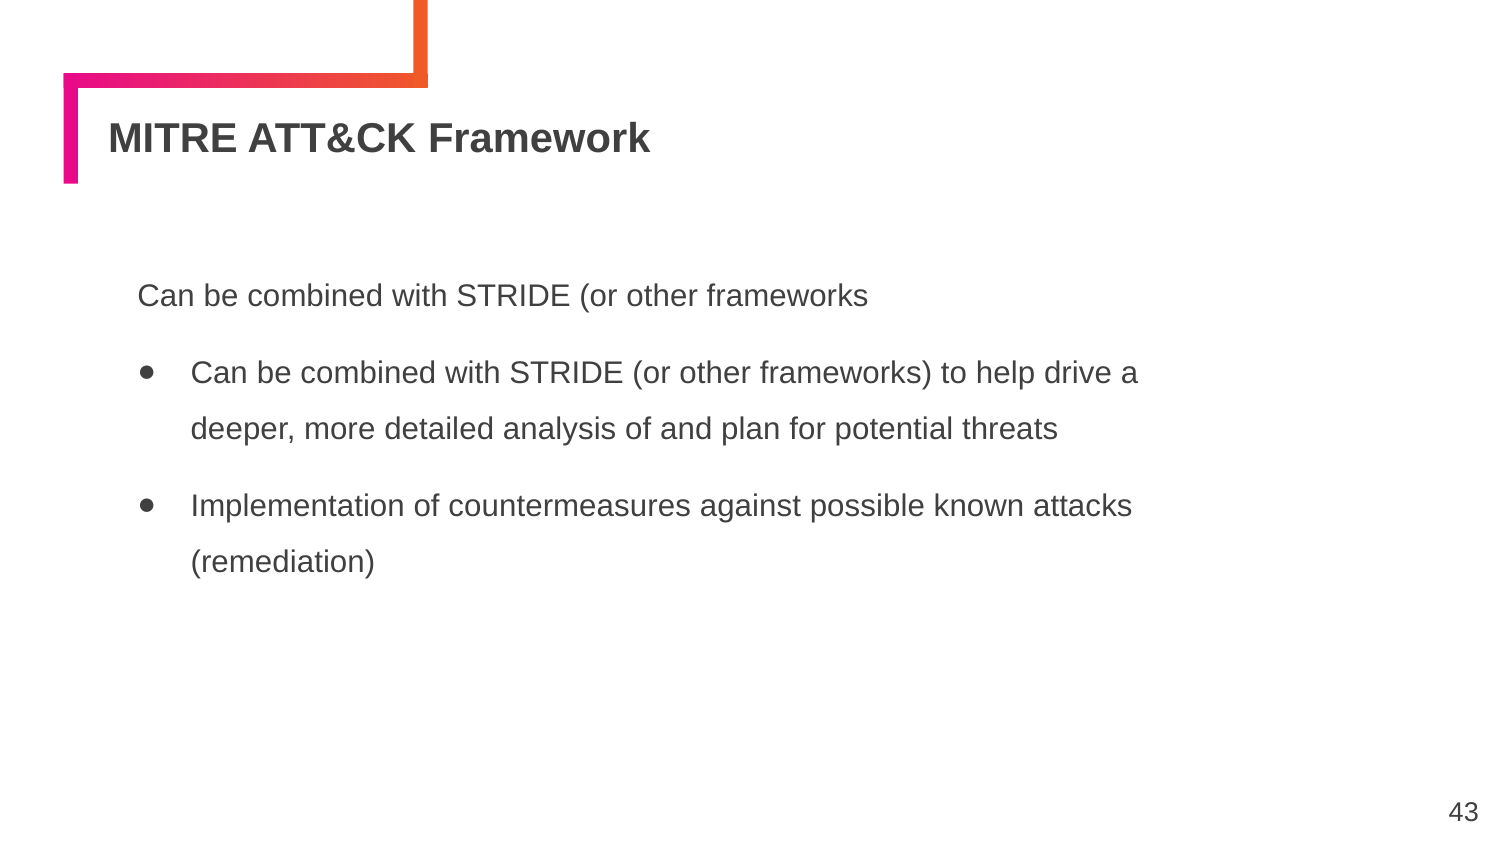

# MITRE ATT&CK Framework
Can be combined with STRIDE (or other frameworks
Can be combined with STRIDE (or other frameworks) to help drive a deeper, more detailed analysis of and plan for potential threats
Implementation of countermeasures against possible known attacks (remediation)
43